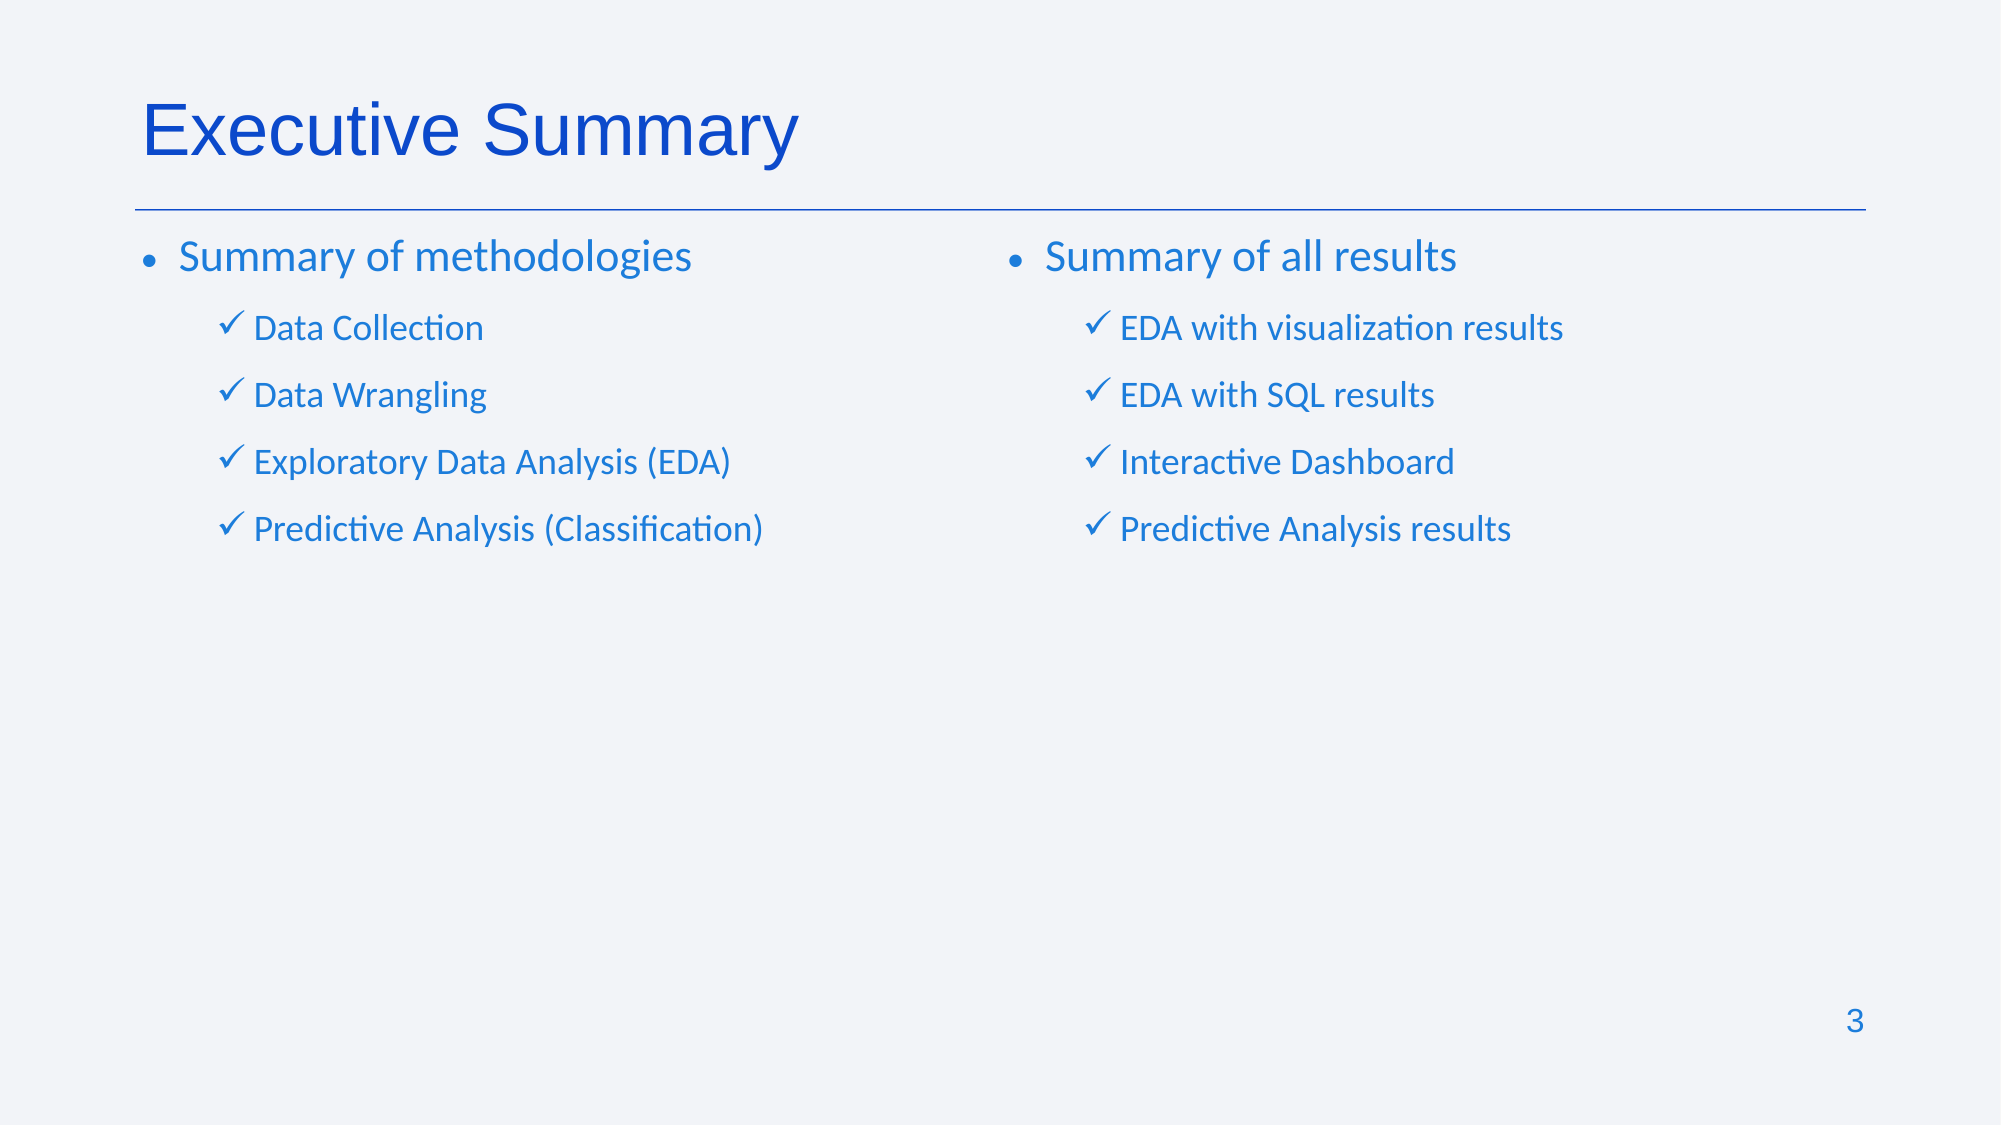

Executive Summary
Summary of methodologies
Data Collection
Data Wrangling
Exploratory Data Analysis (EDA)
Predictive Analysis (Classification)

Summary of all results
EDA with visualization results
EDA with SQL results
Interactive Dashboard
Predictive Analysis results

3